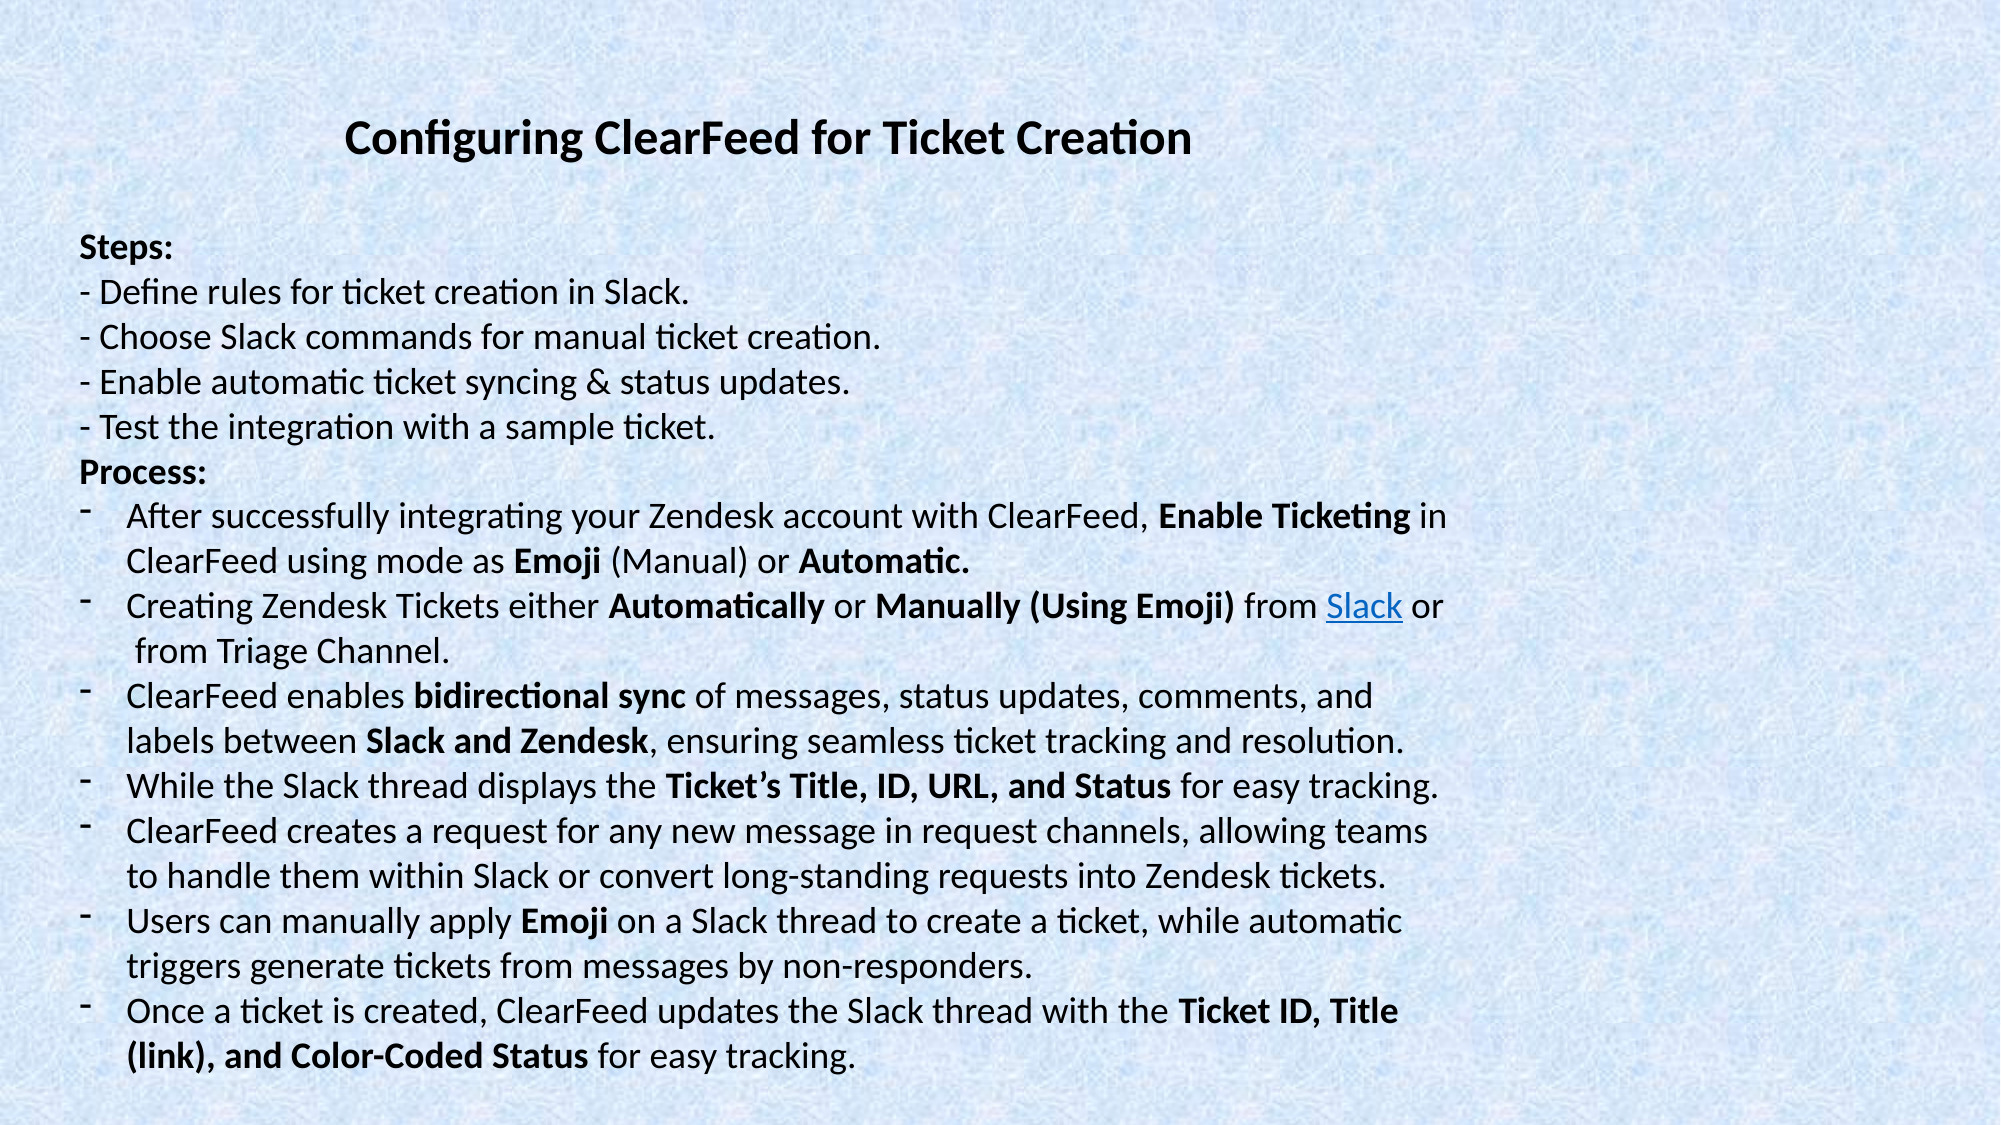

Configuring ClearFeed for Ticket Creation
Steps:
- Define rules for ticket creation in Slack.
- Choose Slack commands for manual ticket creation.
- Enable automatic ticket syncing & status updates.
- Test the integration with a sample ticket.
Process:
After successfully integrating your Zendesk account with ClearFeed, Enable Ticketing in ClearFeed using mode as Emoji (Manual) or Automatic.
Creating Zendesk Tickets either Automatically or Manually (Using Emoji) from Slack or   from Triage Channel.
ClearFeed enables bidirectional sync of messages, status updates, comments, and labels between Slack and Zendesk, ensuring seamless ticket tracking and resolution.
While the Slack thread displays the Ticket’s Title, ID, URL, and Status for easy tracking.
ClearFeed creates a request for any new message in request channels, allowing teams to handle them within Slack or convert long-standing requests into Zendesk tickets.
Users can manually apply Emoji on a Slack thread to create a ticket, while automatic triggers generate tickets from messages by non-responders.
Once a ticket is created, ClearFeed updates the Slack thread with the Ticket ID, Title (link), and Color-Coded Status for easy tracking.